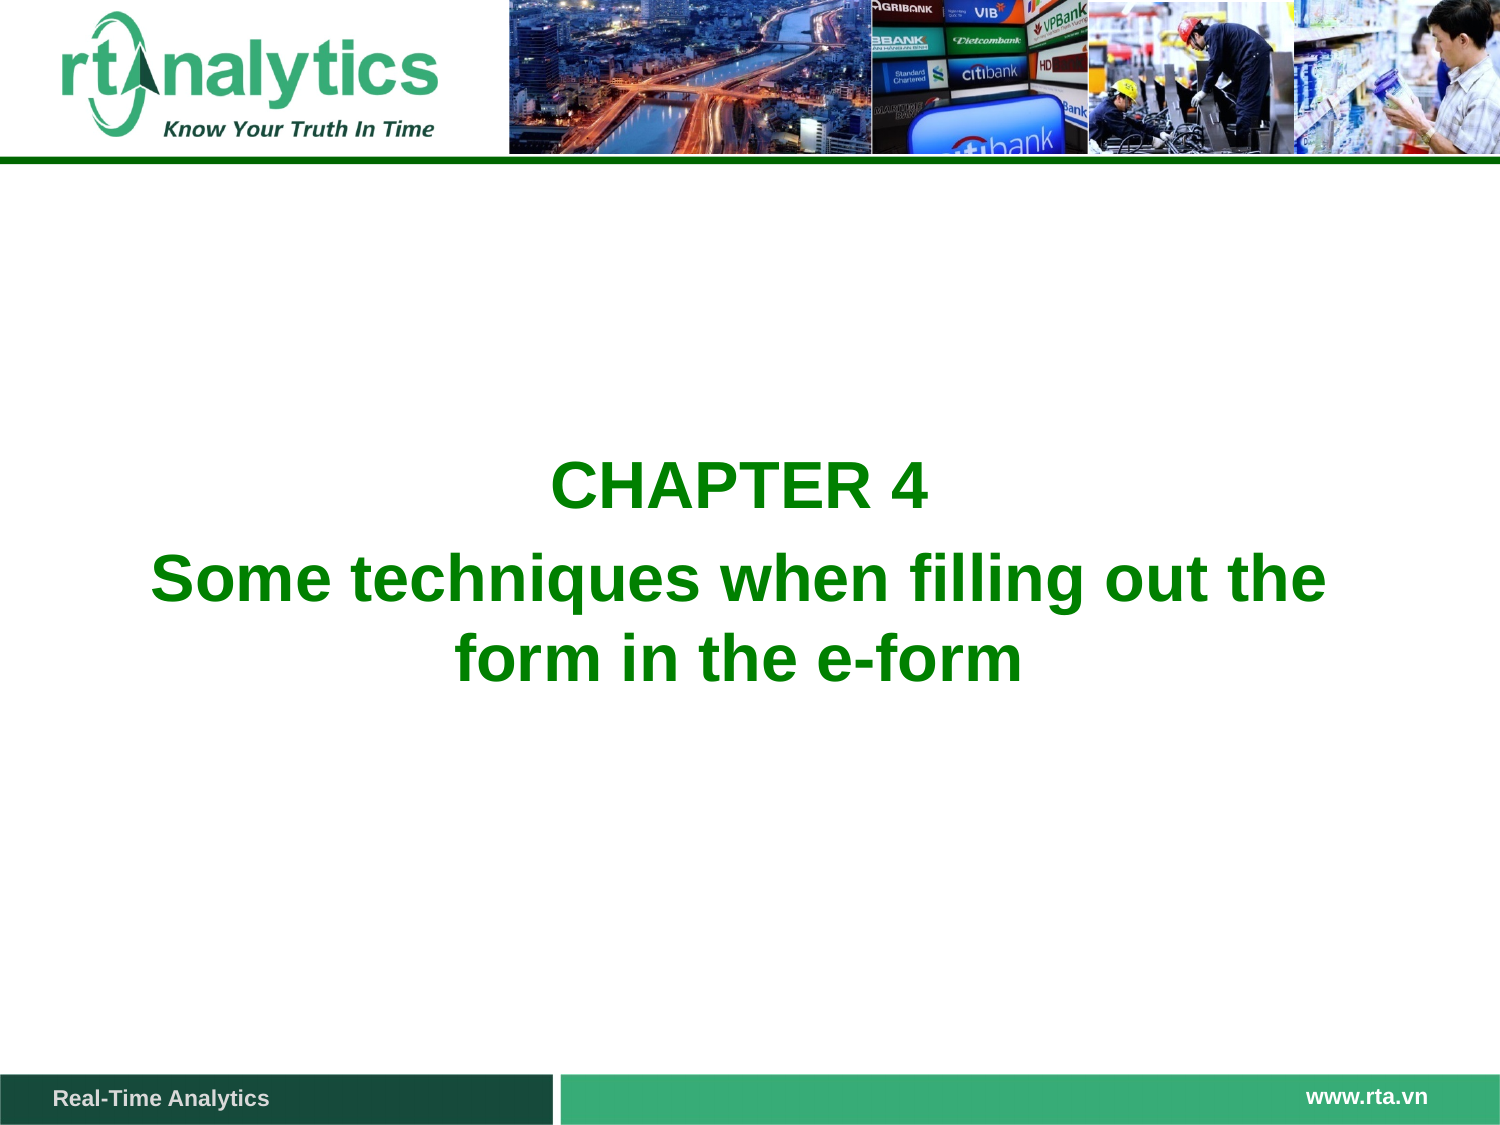

CHAPTER 4
Some techniques when filling out the form in the e-form